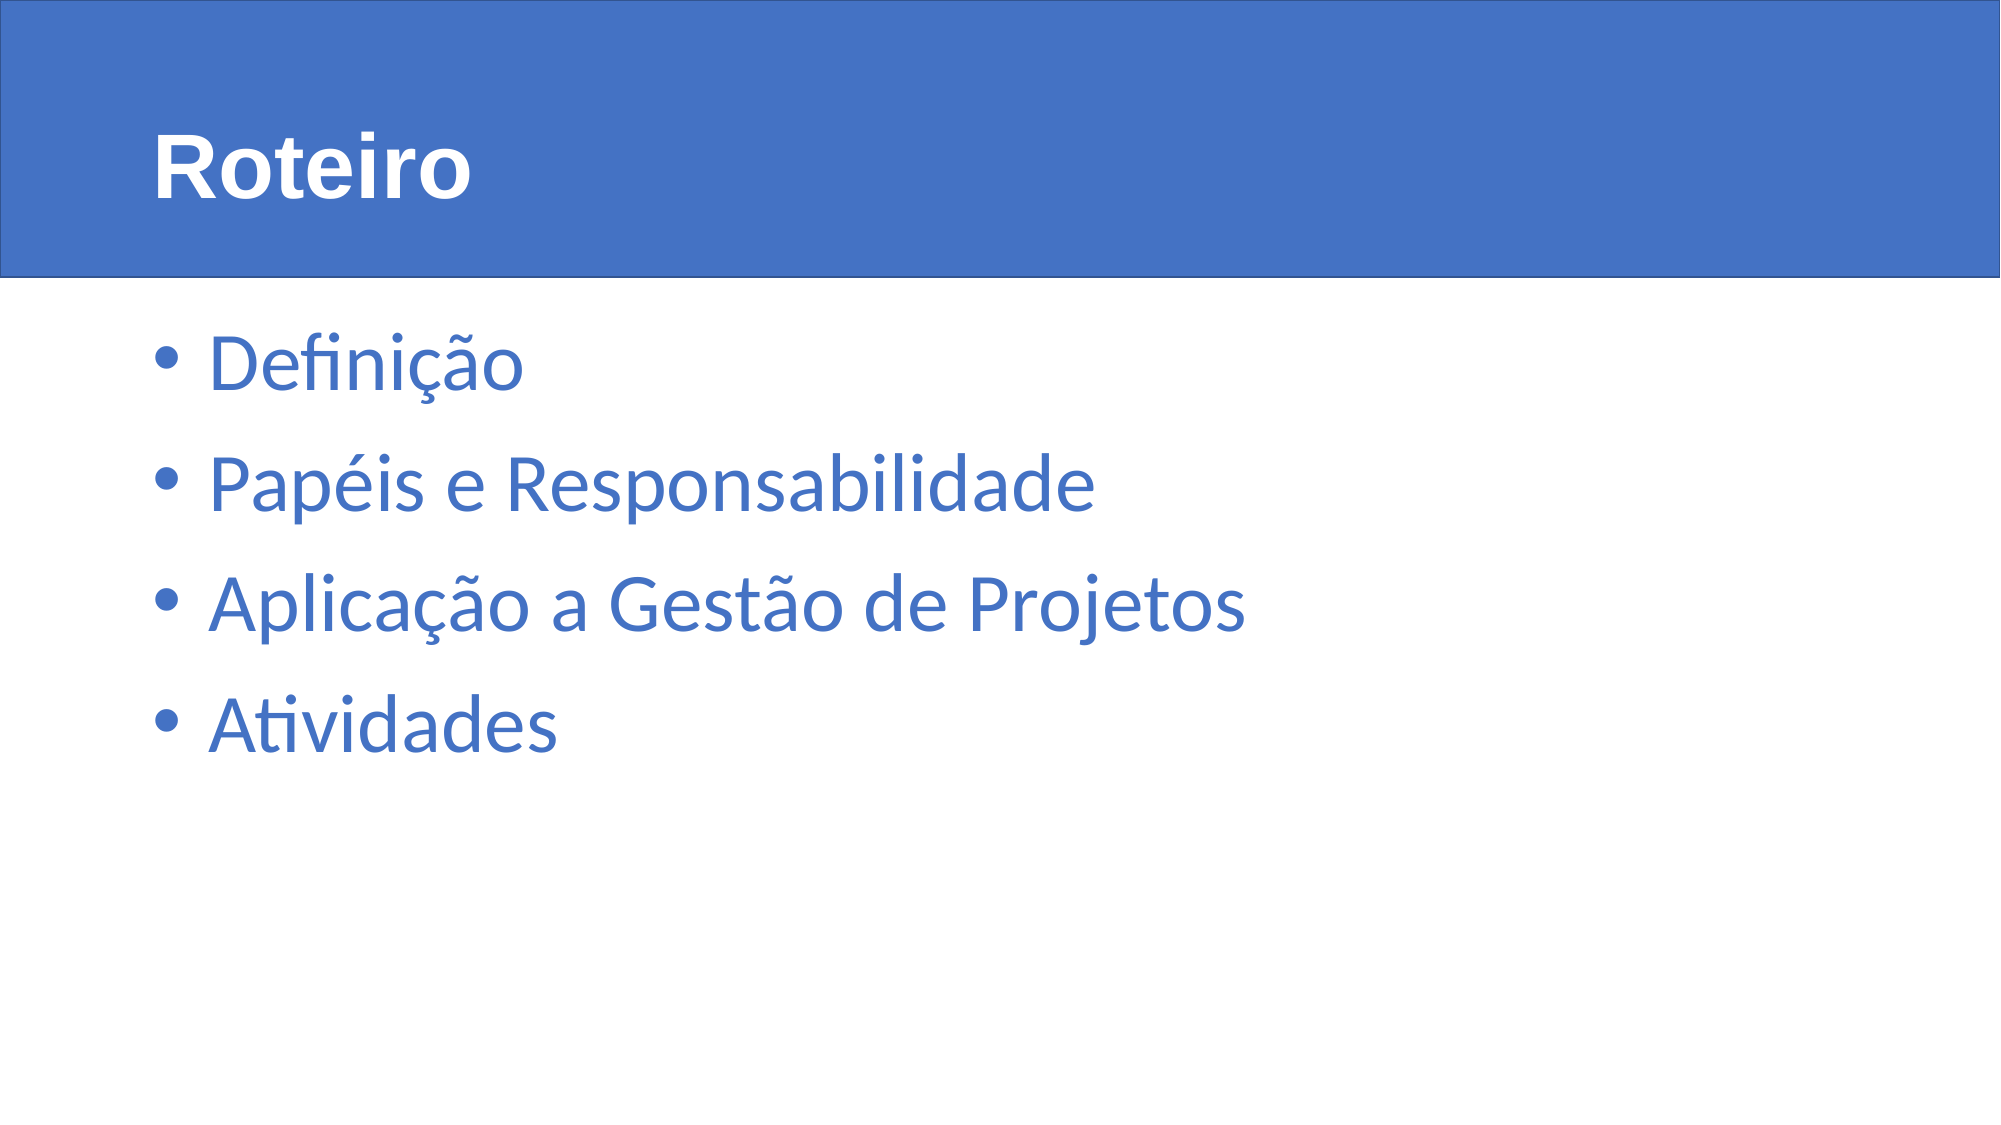

# Roteiro
 Definição
 Papéis e Responsabilidade
 Aplicação a Gestão de Projetos
 Atividades